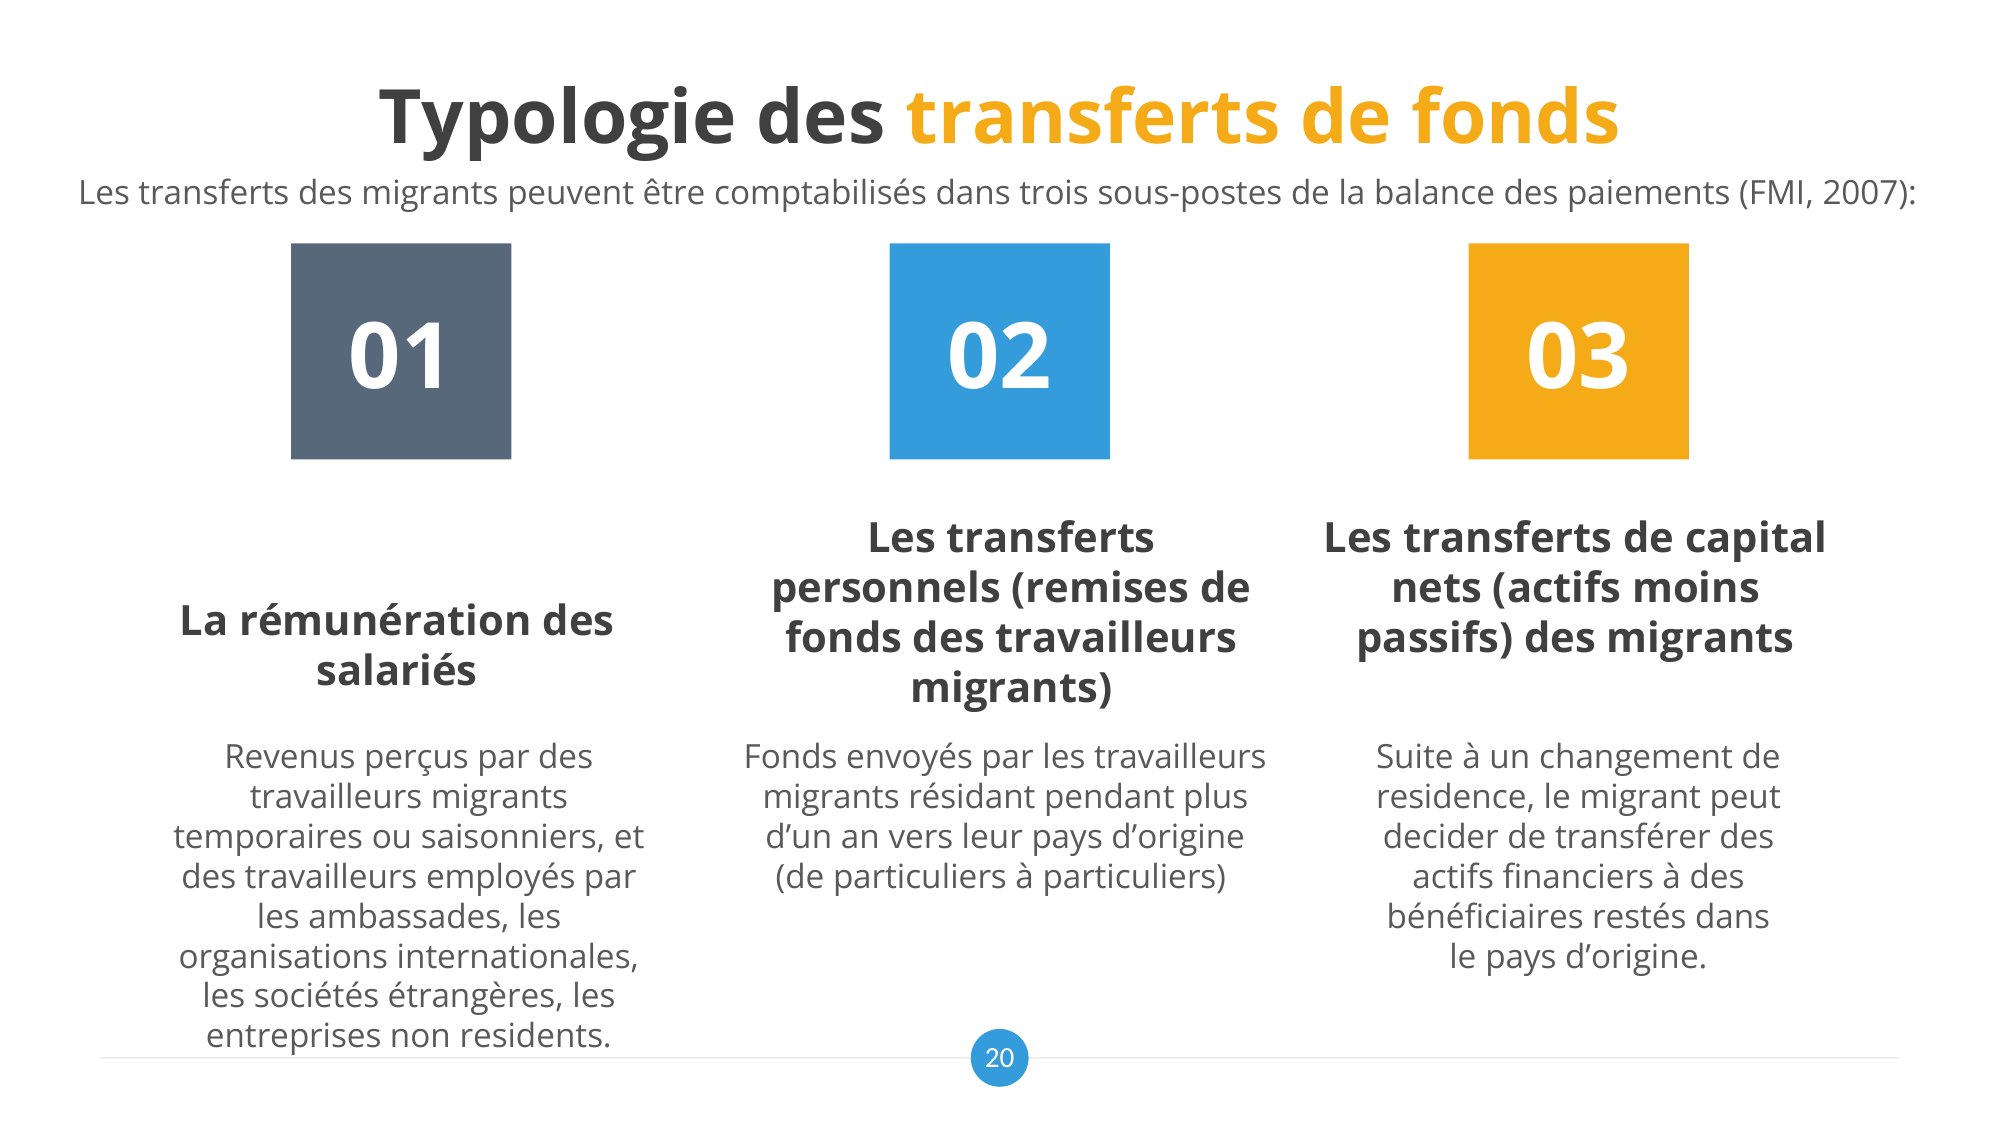

# Typologie des transferts de fonds
Les transferts des migrants peuvent être comptabilisés dans trois sous-postes de la balance des paiements (FMI, 2007):
01
02
03
Les transferts personnels (remises de fonds des travailleurs migrants)
Les transferts de capital nets (actifs moins passifs) des migrants
La rémunération des salariés
Revenus perçus par des travailleurs migrants temporaires ou saisonniers, et des travailleurs employés par les ambassades, les organisations internationales, les sociétés étrangères, les entreprises non residents.
Fonds envoyés par les travailleurs migrants résidant pendant plus d’un an vers leur pays d’origine (de particuliers à particuliers)
Suite à un changement de residence, le migrant peut decider de transférer des actifs financiers à des bénéficiaires restés dans le pays d’origine.
20